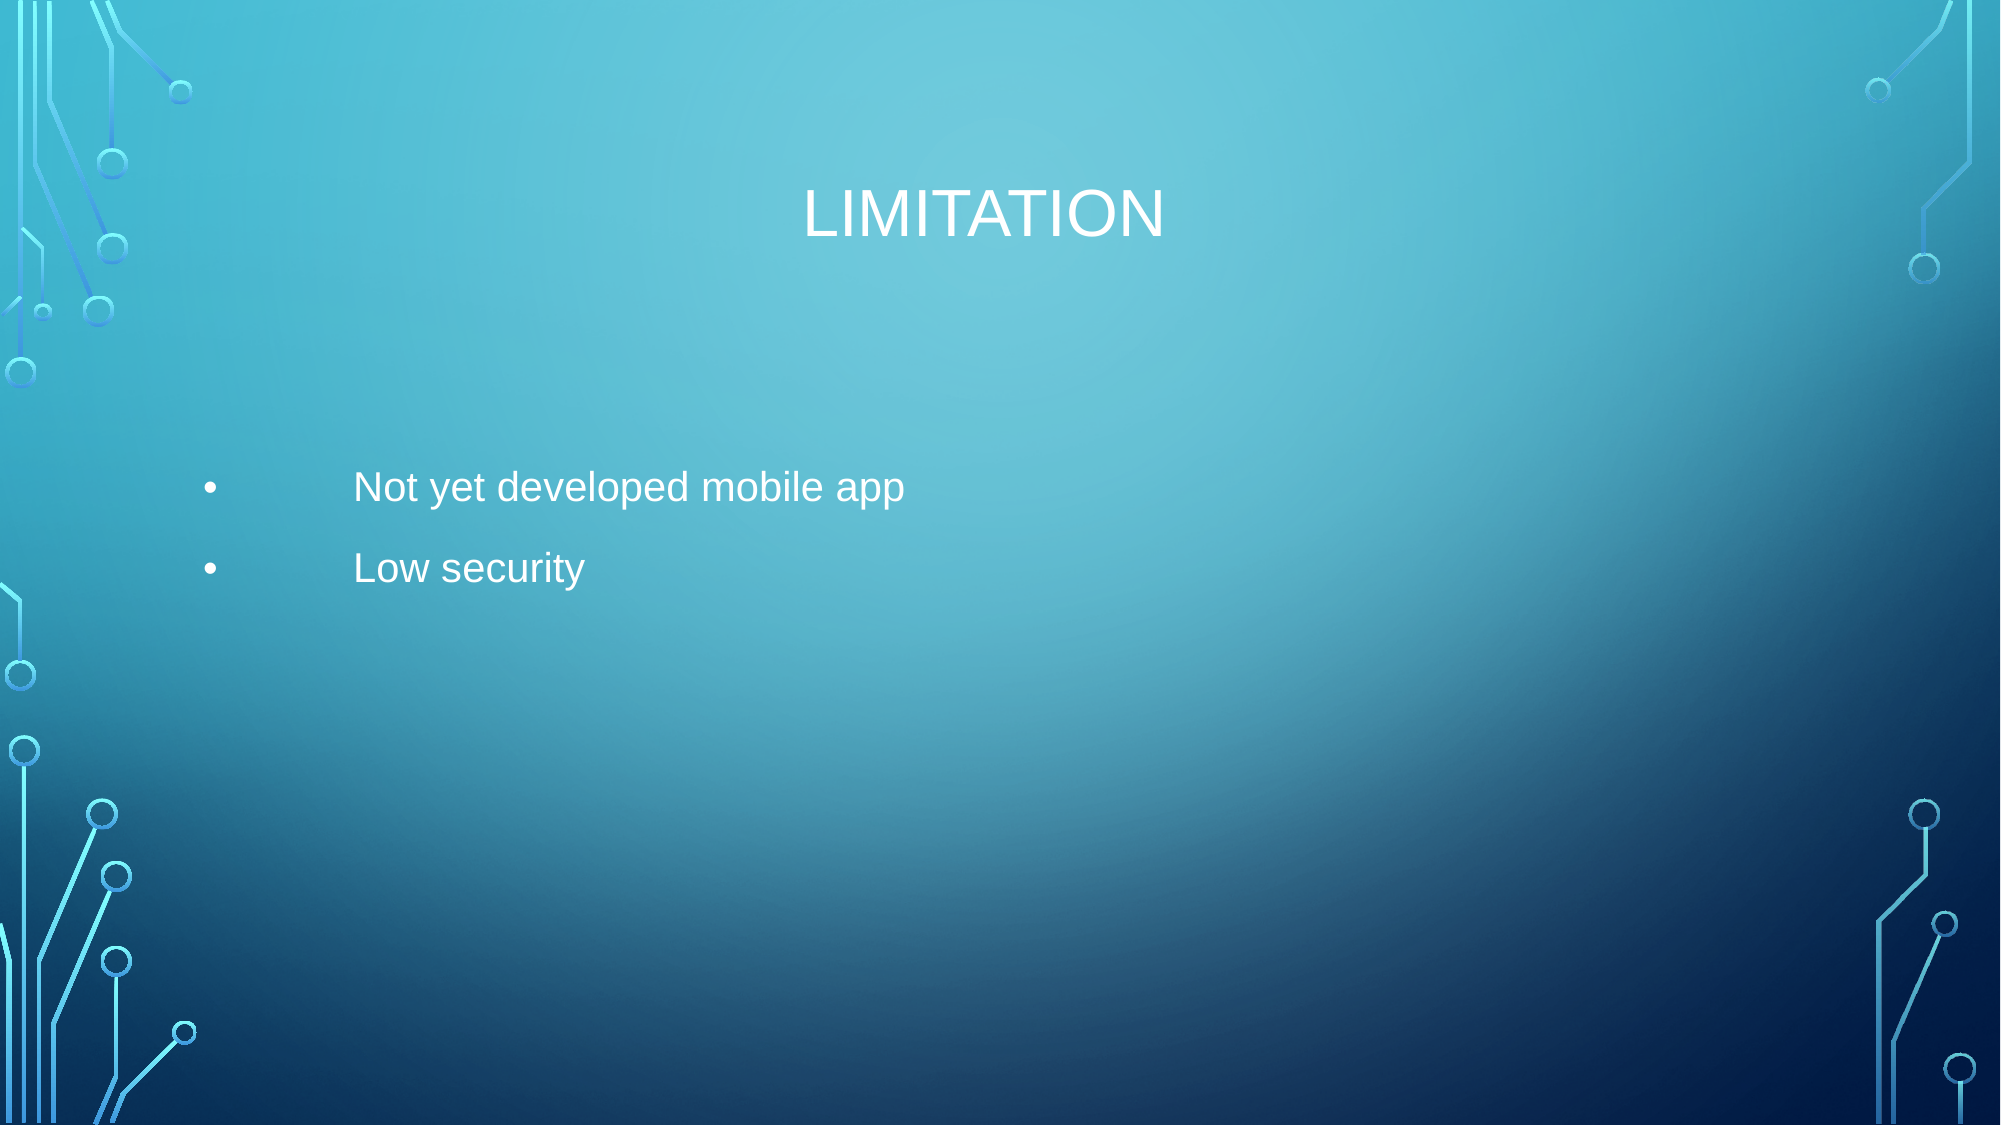

# limitation
•	Not yet developed mobile app
•	Low security